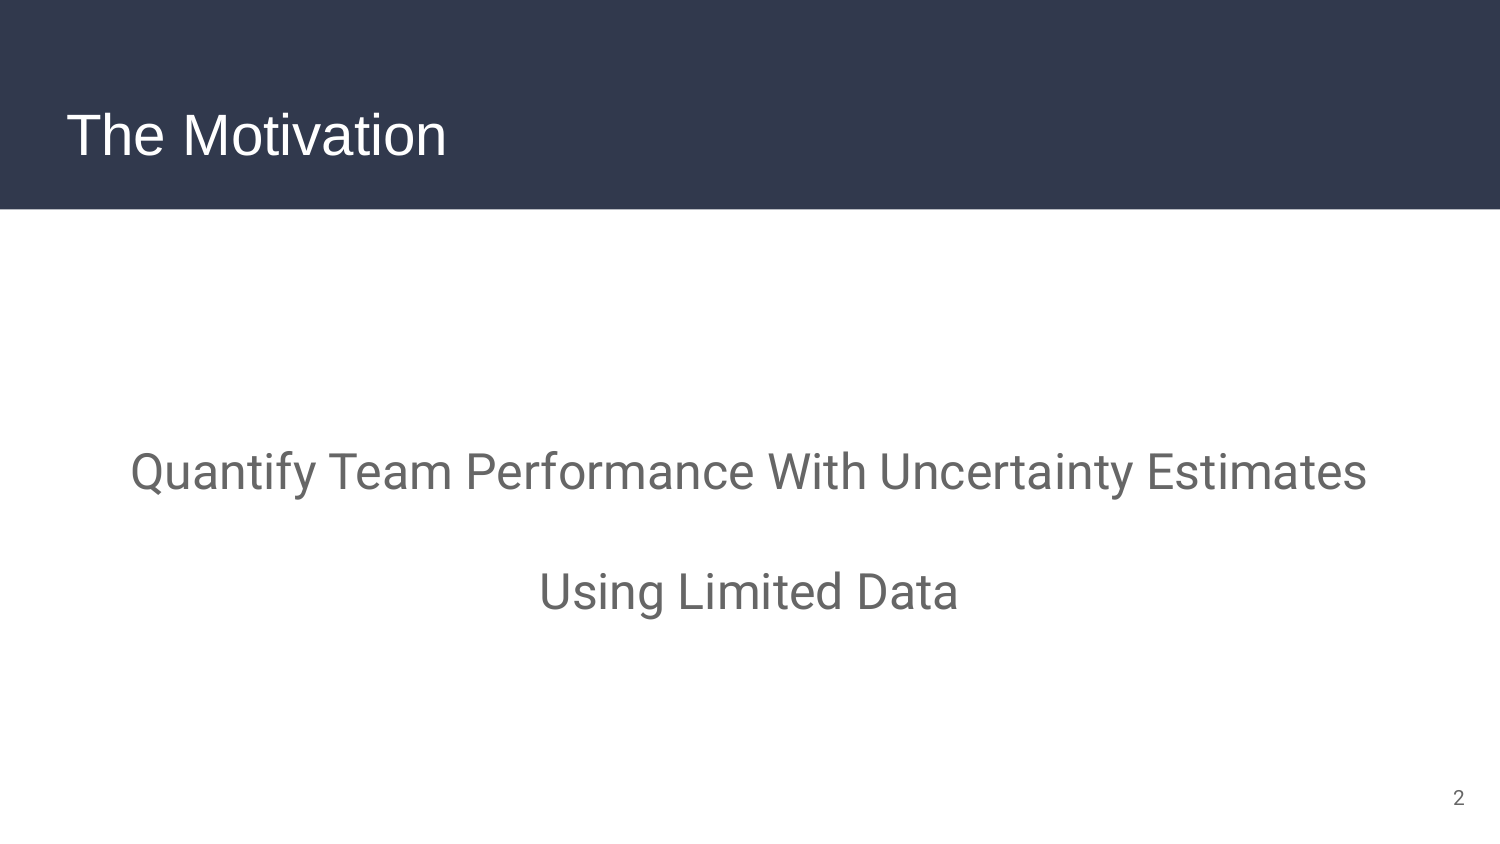

# The Motivation
Quantify Team Performance With Uncertainty Estimates Using Limited Data
2